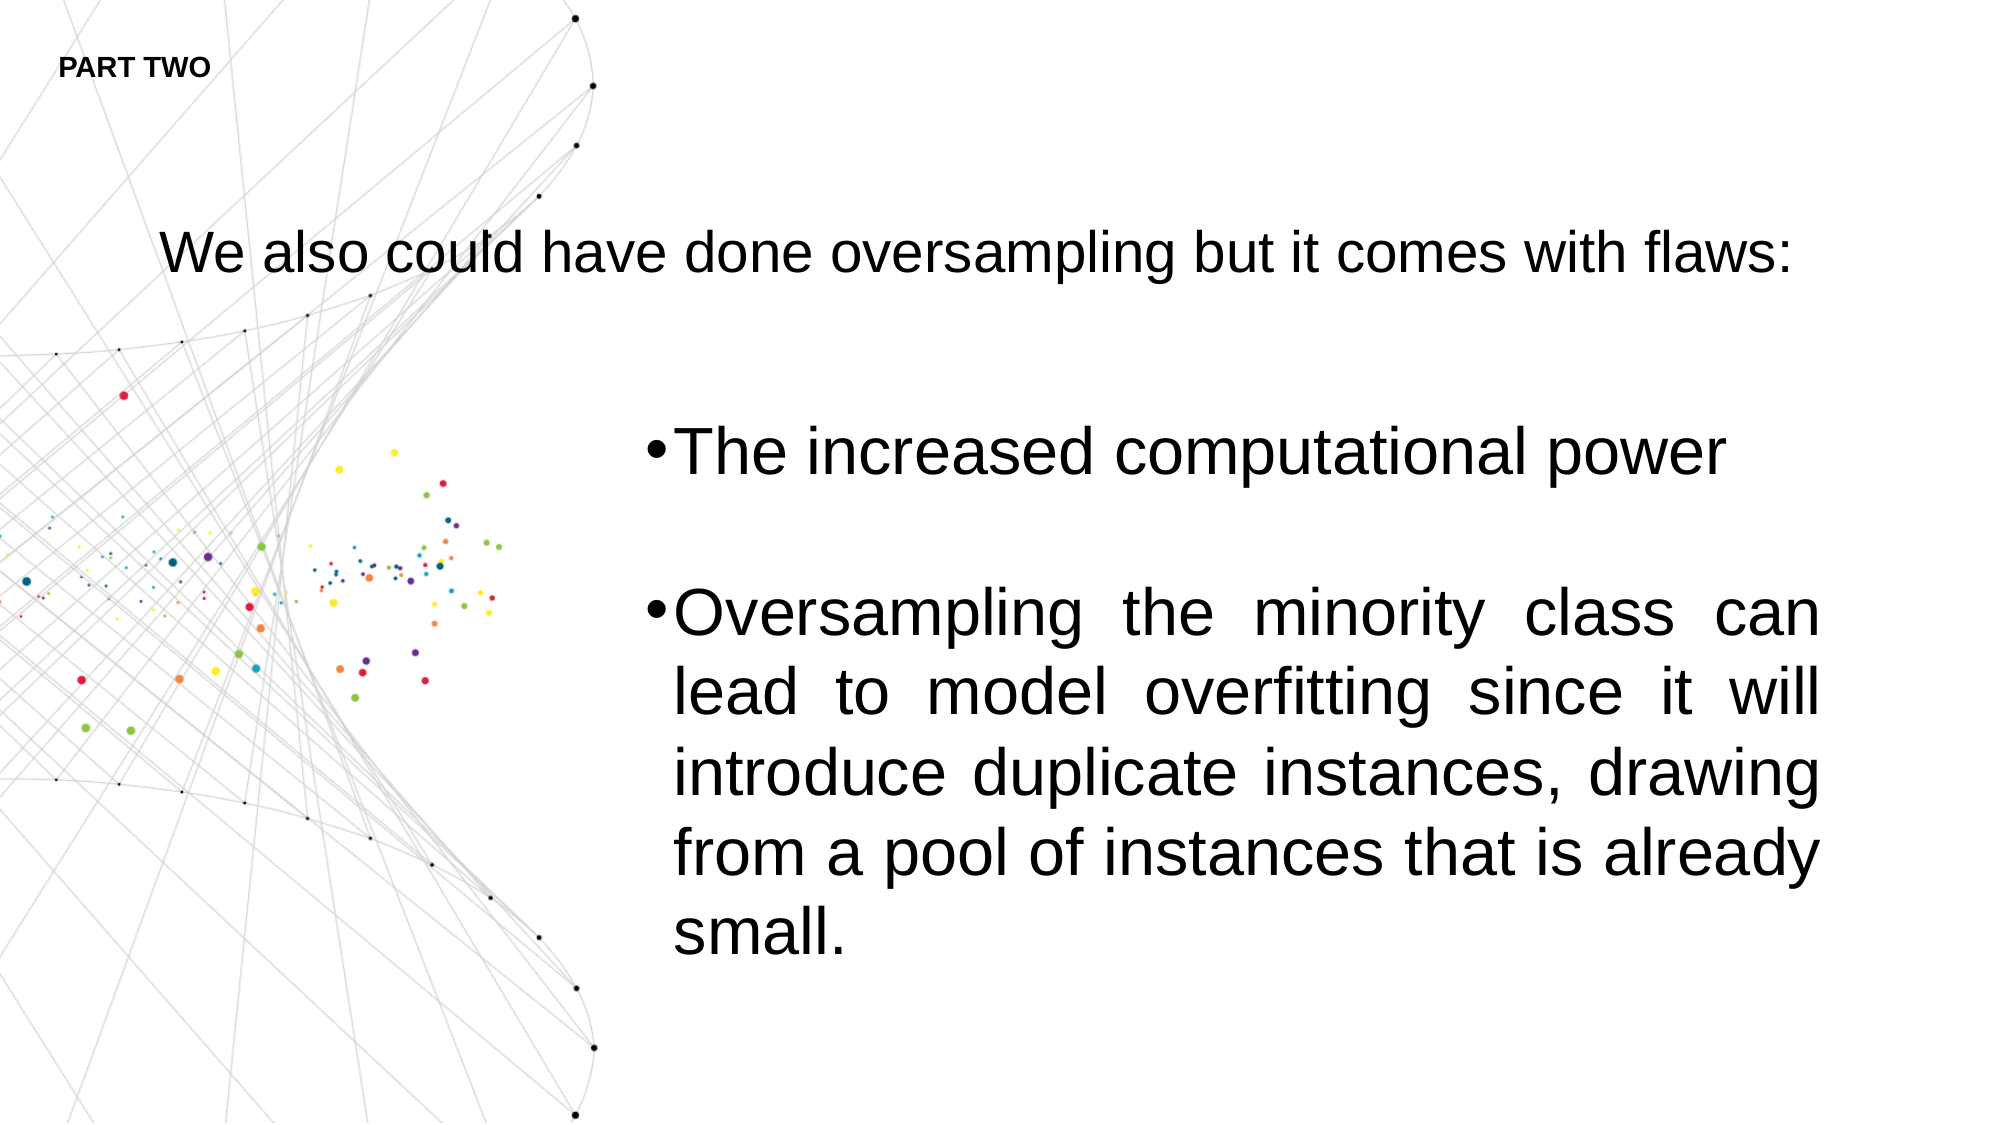

PART TWO
We also could have done oversampling but it comes with flaws:
The increased computational power

Oversampling the minority class can lead to model overfitting since it will introduce duplicate instances, drawing from a pool of instances that is already small.